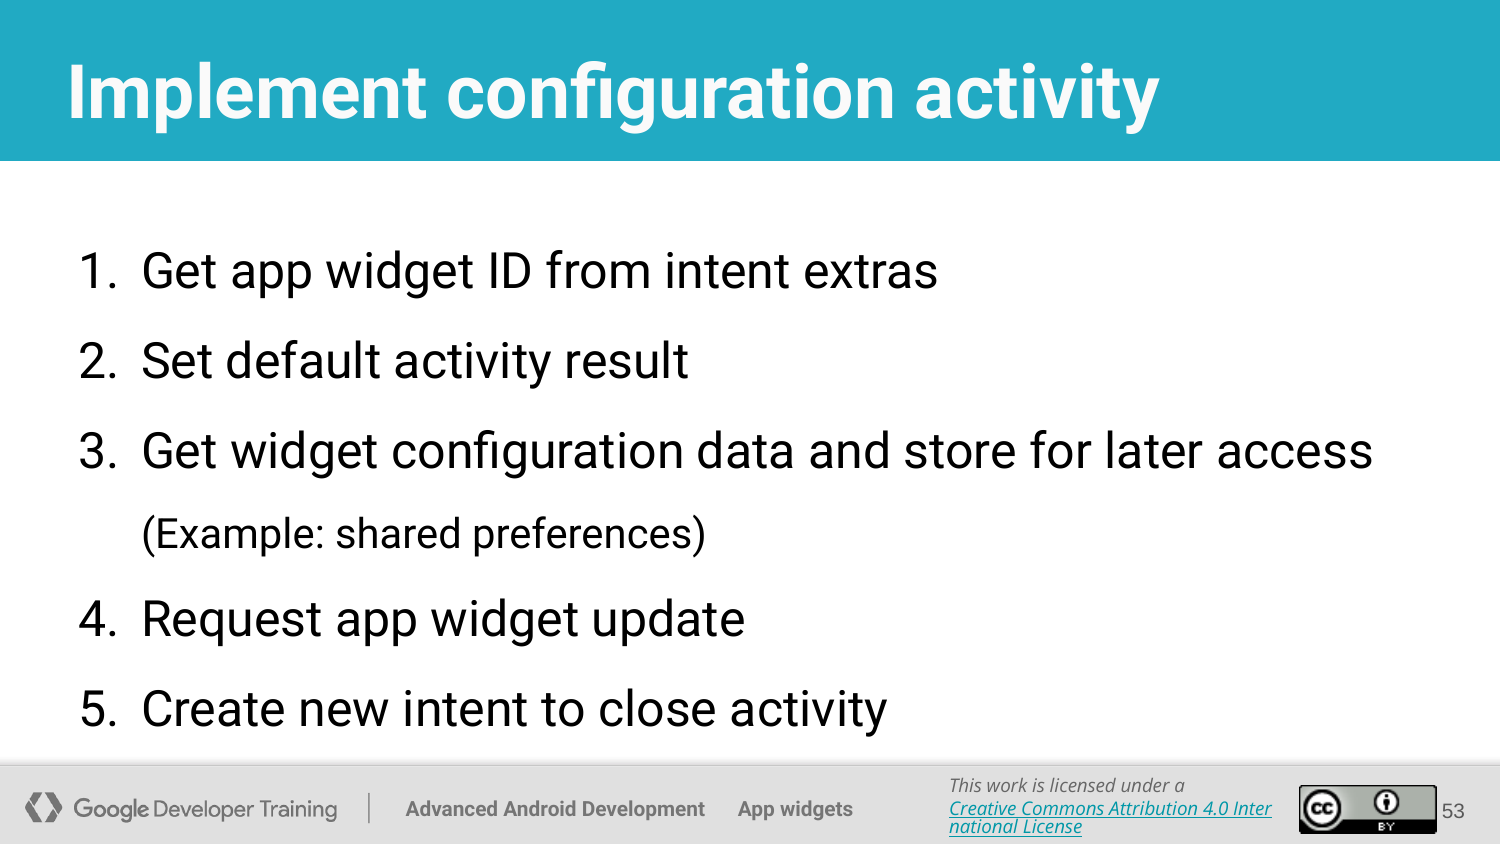

# Implement configuration activity
Get app widget ID from intent extras
Set default activity result
Get widget configuration data and store for later access
(Example: shared preferences)
Request app widget update
Create new intent to close activity

53